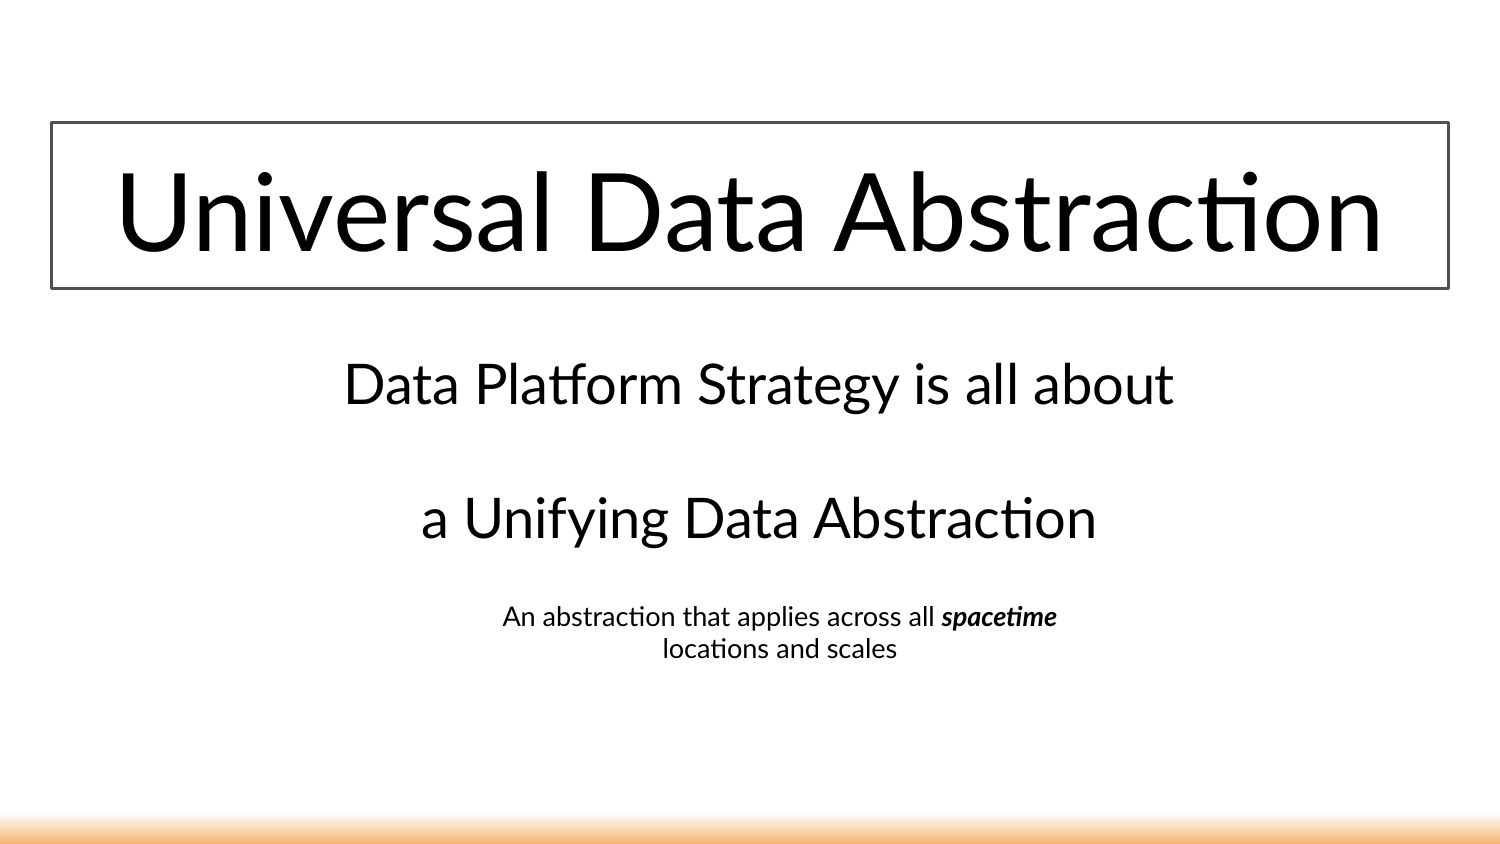

# Universal Data Abstraction
Data Platform Strategy is all about

a Unifying Data Abstraction
An abstraction that applies across all spacetime locations and scales